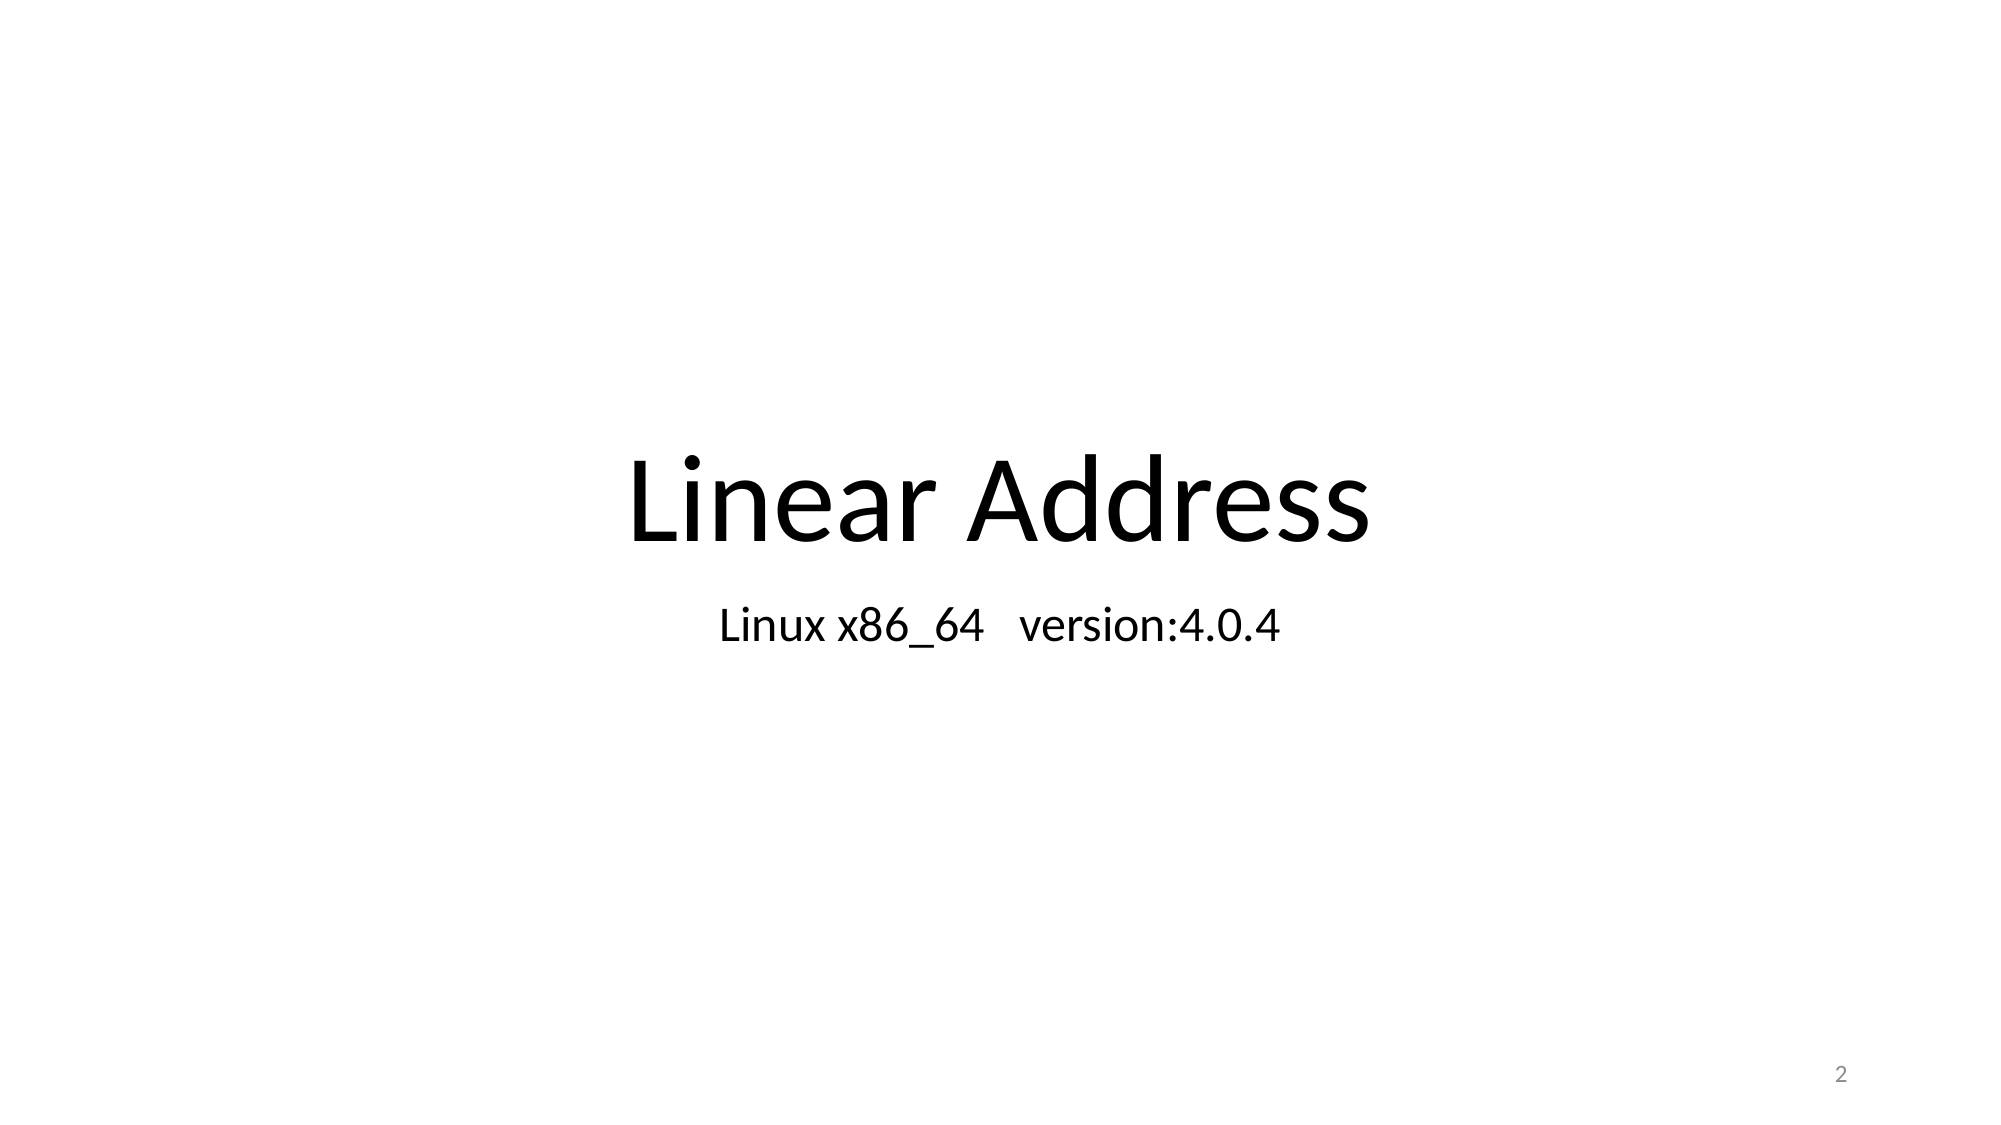

# Linear Address
Linux x86_64 	version:4.0.4
2